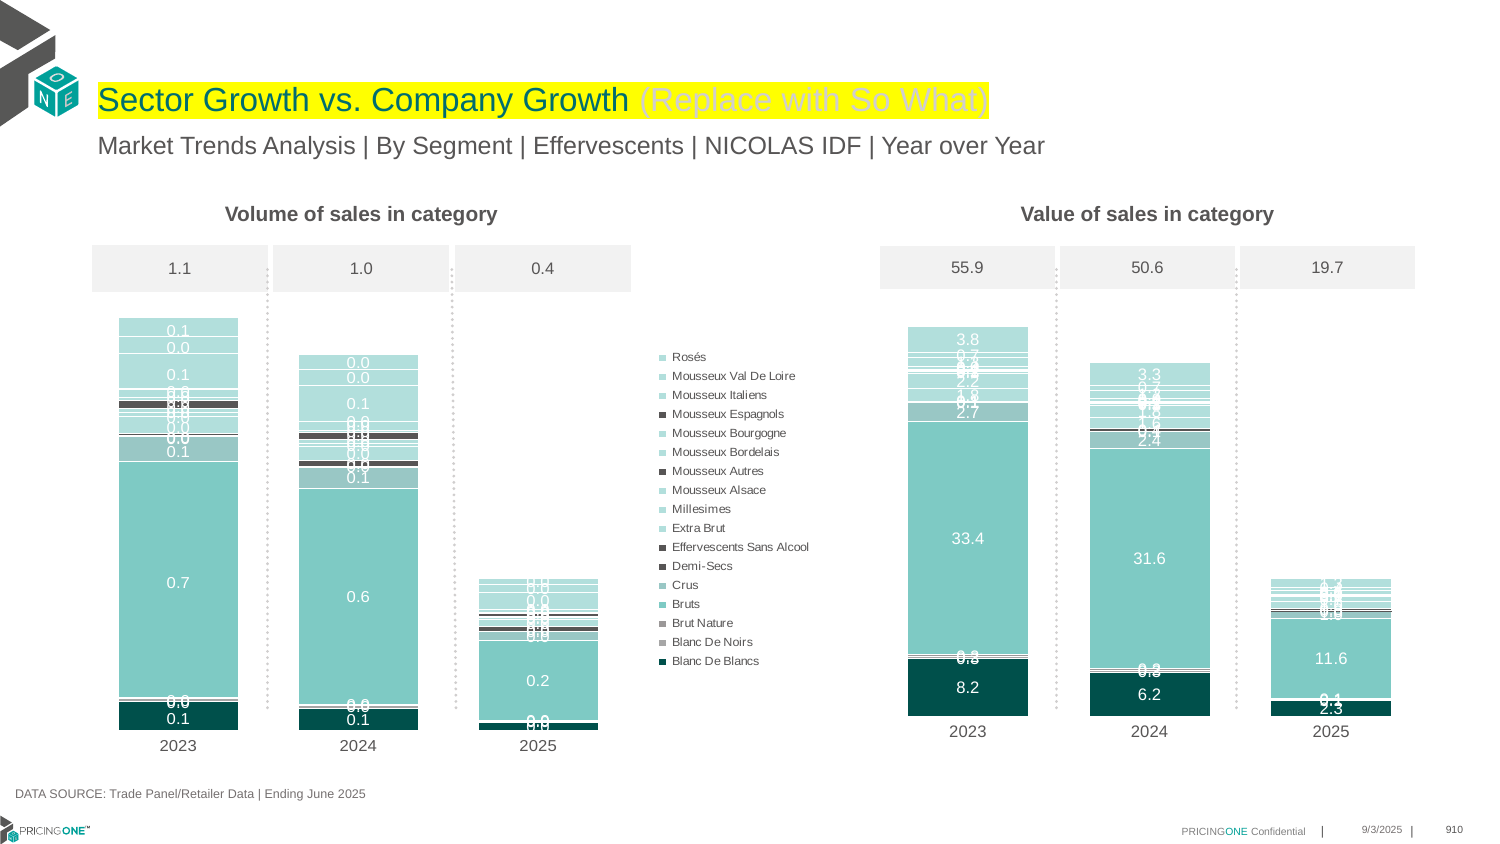

# Sector Growth vs. Company Growth (Replace with So What)
Market Trends Analysis | By Segment | Effervescents | NICOLAS IDF | Year over Year
| Value of sales in category |  |  |
| --- | --- | --- |
| 55.9 | 50.6 | 19.7 |
| Volume of sales in category |  |  |
| --- | --- | --- |
| 1.1 | 1.0 | 0.4 |

### Chart

| Category | Blanc De Blancs | Blanc De Noirs | Brut Nature | Bruts | Crus | Demi-Secs | Effervescents Sans Alcool | Extra Brut | Millesimes | Mousseux Alsace | Mousseux Autres | Mousseux Bordelais | Mousseux Bourgogne | Mousseux Espagnols | Mousseux Italiens | Mousseux Val De Loire | Rosés |
|---|---|---|---|---|---|---|---|---|---|---|---|---|---|---|---|---|---|
| 2023 | 8.195313 | 0.323019 | 0.239727 | 33.444311 | 2.677643 | 0.109094 | 0.117857 | 1.814334 | 2.18873 | 0.258472 | 0.180929 | 0.13361 | 0.372974 | 0.000224 | 1.325199 | 0.686517 | 3.795316 |
| 2024 | 6.24945 | 0.343224 | 0.194942 | 31.597166 | 2.353456 | 0.091201 | 0.36766 | 1.558585 | 1.75665 | 0.26146 | 0.207661 | 0.082789 | 0.417366 | 0.000118 | 1.226263 | 0.687455 | 3.250045 |
| 2025 | 2.264221 | 0.122511 | 0.101477 | 11.560559 | 1.035934 | 0.034082 | 0.287903 | 0.952783 | 0.720028 | 0.108981 | 0.103144 | 0.022039 | 0.166563 | 0.000366 | 0.581676 | 0.352014 | 1.289507 |

### Chart

| Category | Blanc De Blancs | Blanc De Noirs | Brut Nature | Bruts | Crus | Demi-Secs | Effervescents Sans Alcool | Extra Brut | Millesimes | Mousseux Alsace | Mousseux Autres | Mousseux Bordelais | Mousseux Bourgogne | Mousseux Espagnols | Mousseux Italiens | Mousseux Val De Loire | Rosés |
|---|---|---|---|---|---|---|---|---|---|---|---|---|---|---|---|---|---|
| 2023 | 0.081701 | 0.00717 | 0.003878 | 0.652268 | 0.069309 | 0.00238 | 0.006965 | 0.045528 | 0.012562 | 0.011134 | 0.019424 | 0.010612 | 0.02255 | 2.6e-05 | 0.098751 | 0.046844 | 0.051184 |
| 2024 | 0.062943 | 0.006929 | 0.003066 | 0.597878 | 0.058767 | 0.001936 | 0.017008 | 0.036953 | 0.009796 | 0.011272 | 0.018014 | 0.006135 | 0.025657 | 1.4e-05 | 0.097835 | 0.043996 | 0.042717 |
| 2025 | 0.023721 | 0.002501 | 0.001672 | 0.220537 | 0.025801 | 0.000728 | 0.012084 | 0.020844 | 0.004247 | 0.004638 | 0.008169 | 0.001634 | 0.009178 | 2.9e-05 | 0.046428 | 0.021496 | 0.01735 |
DATA SOURCE: Trade Panel/Retailer Data | Ending June 2025

9/3/2025
910